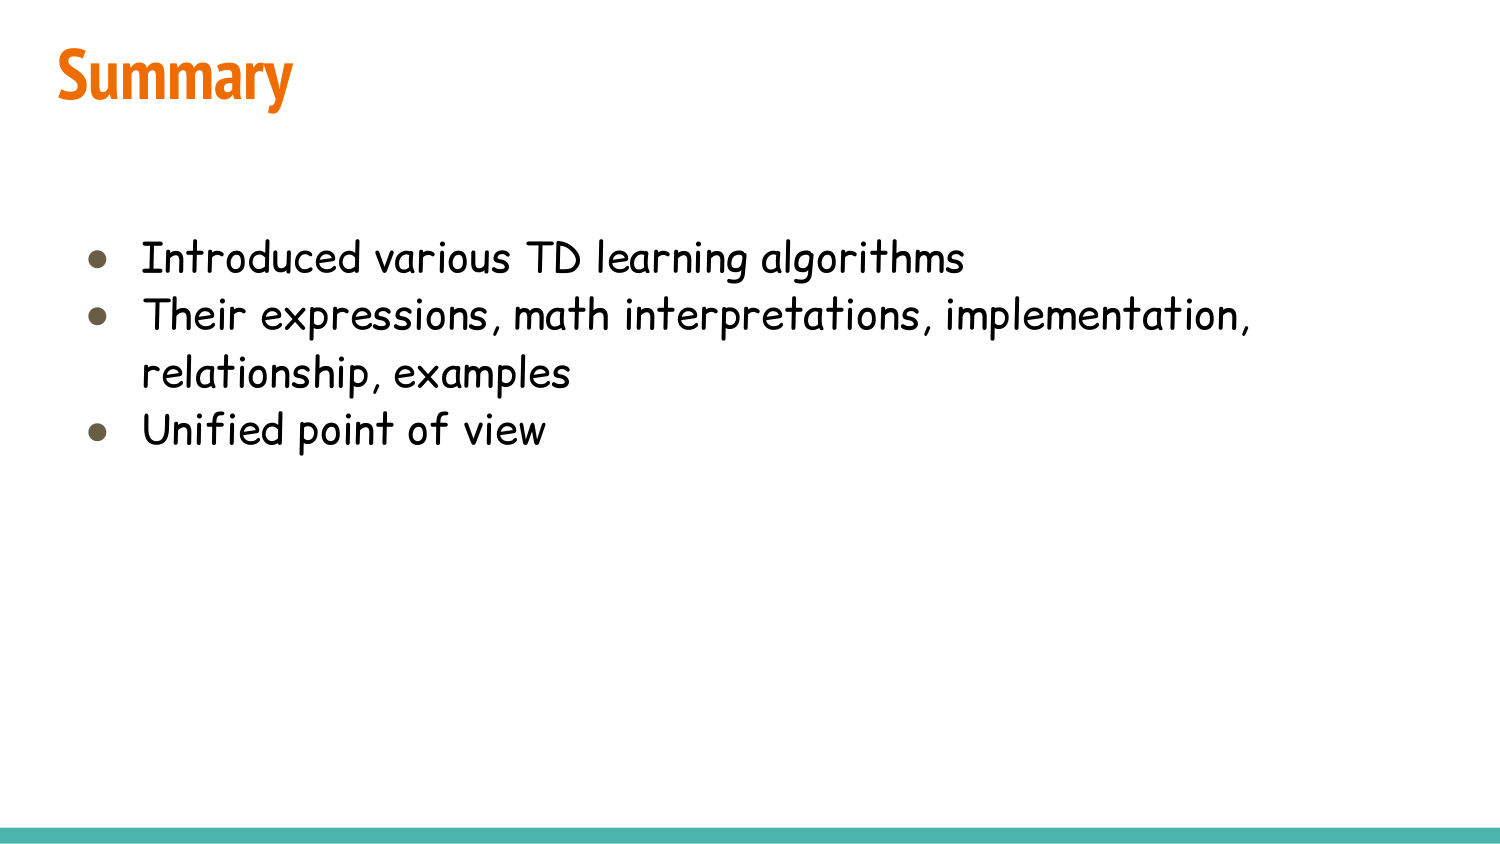

# Summary
Introduced various TD learning algorithms
Their expressions, math interpretations, implementation, relationship, examples
Unified point of view